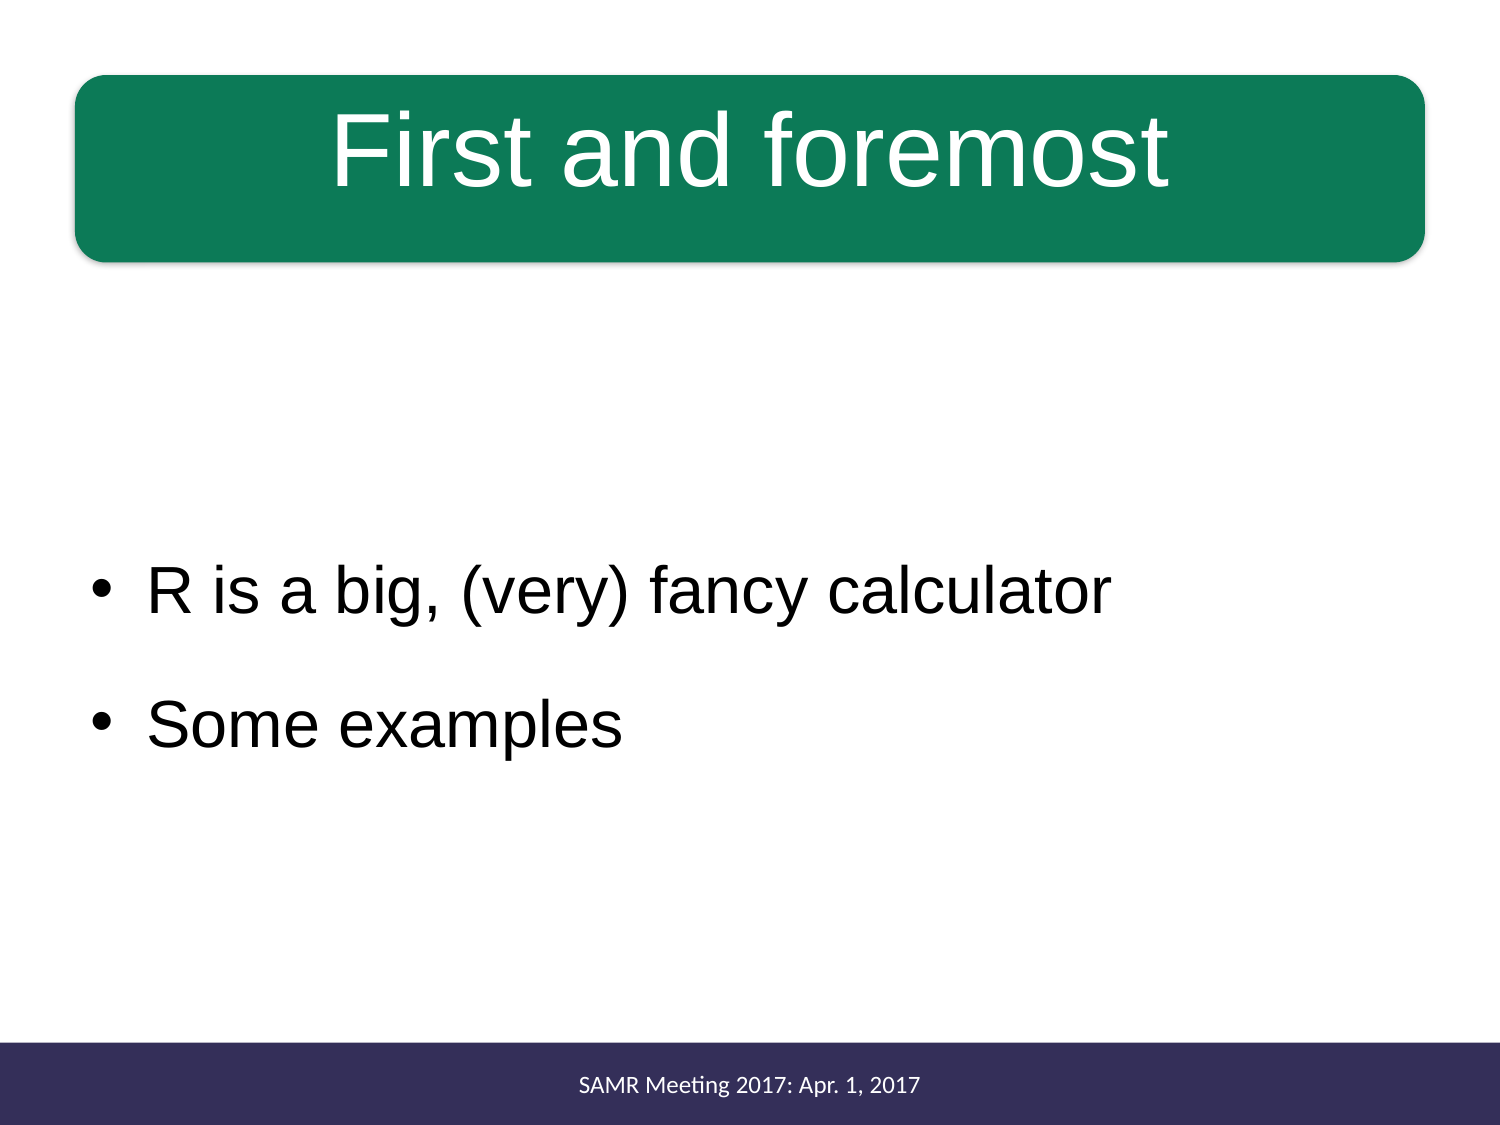

# First and foremost
R is a big, (very) fancy calculator
Some examples